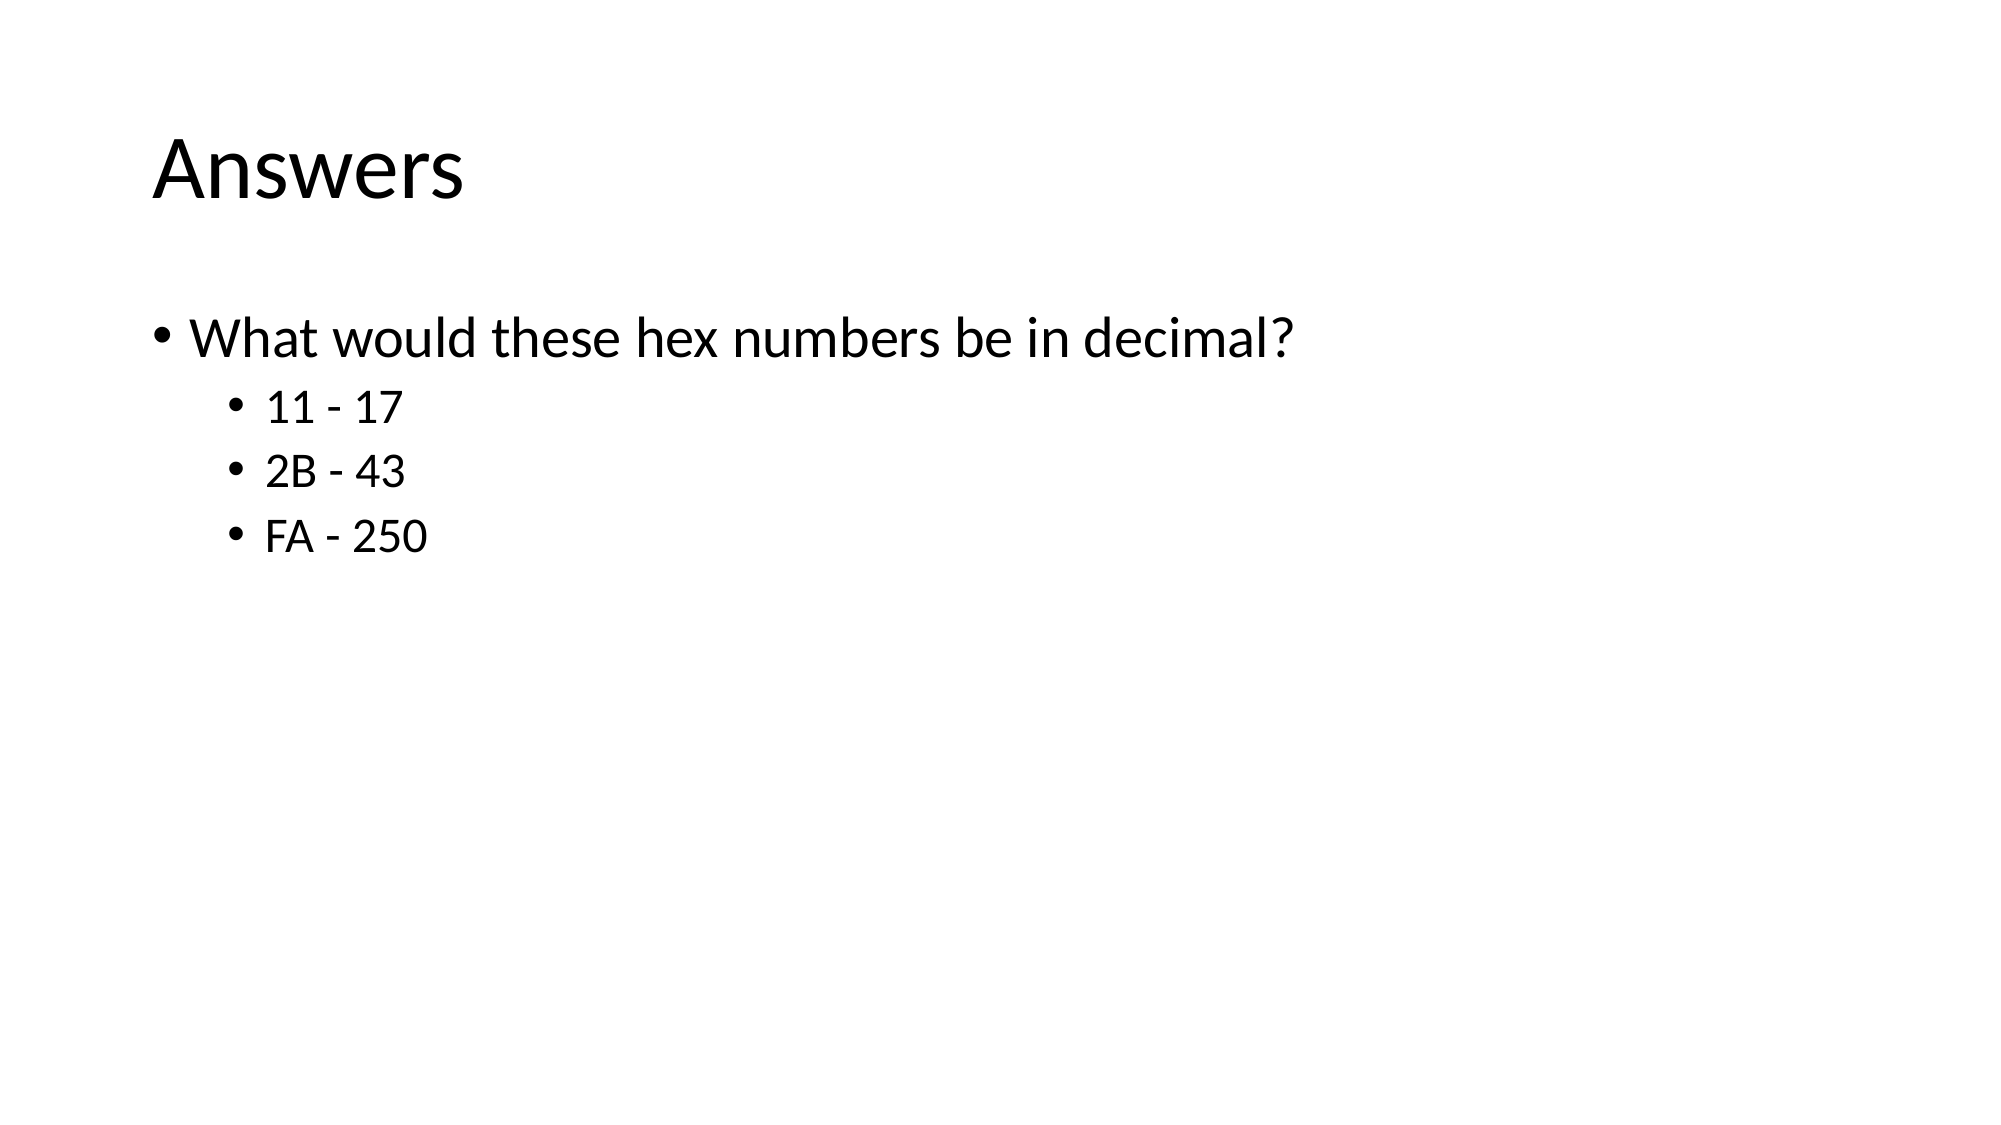

# Answers
What would these hex numbers be in decimal?
11 - 17
2B - 43
FA - 250